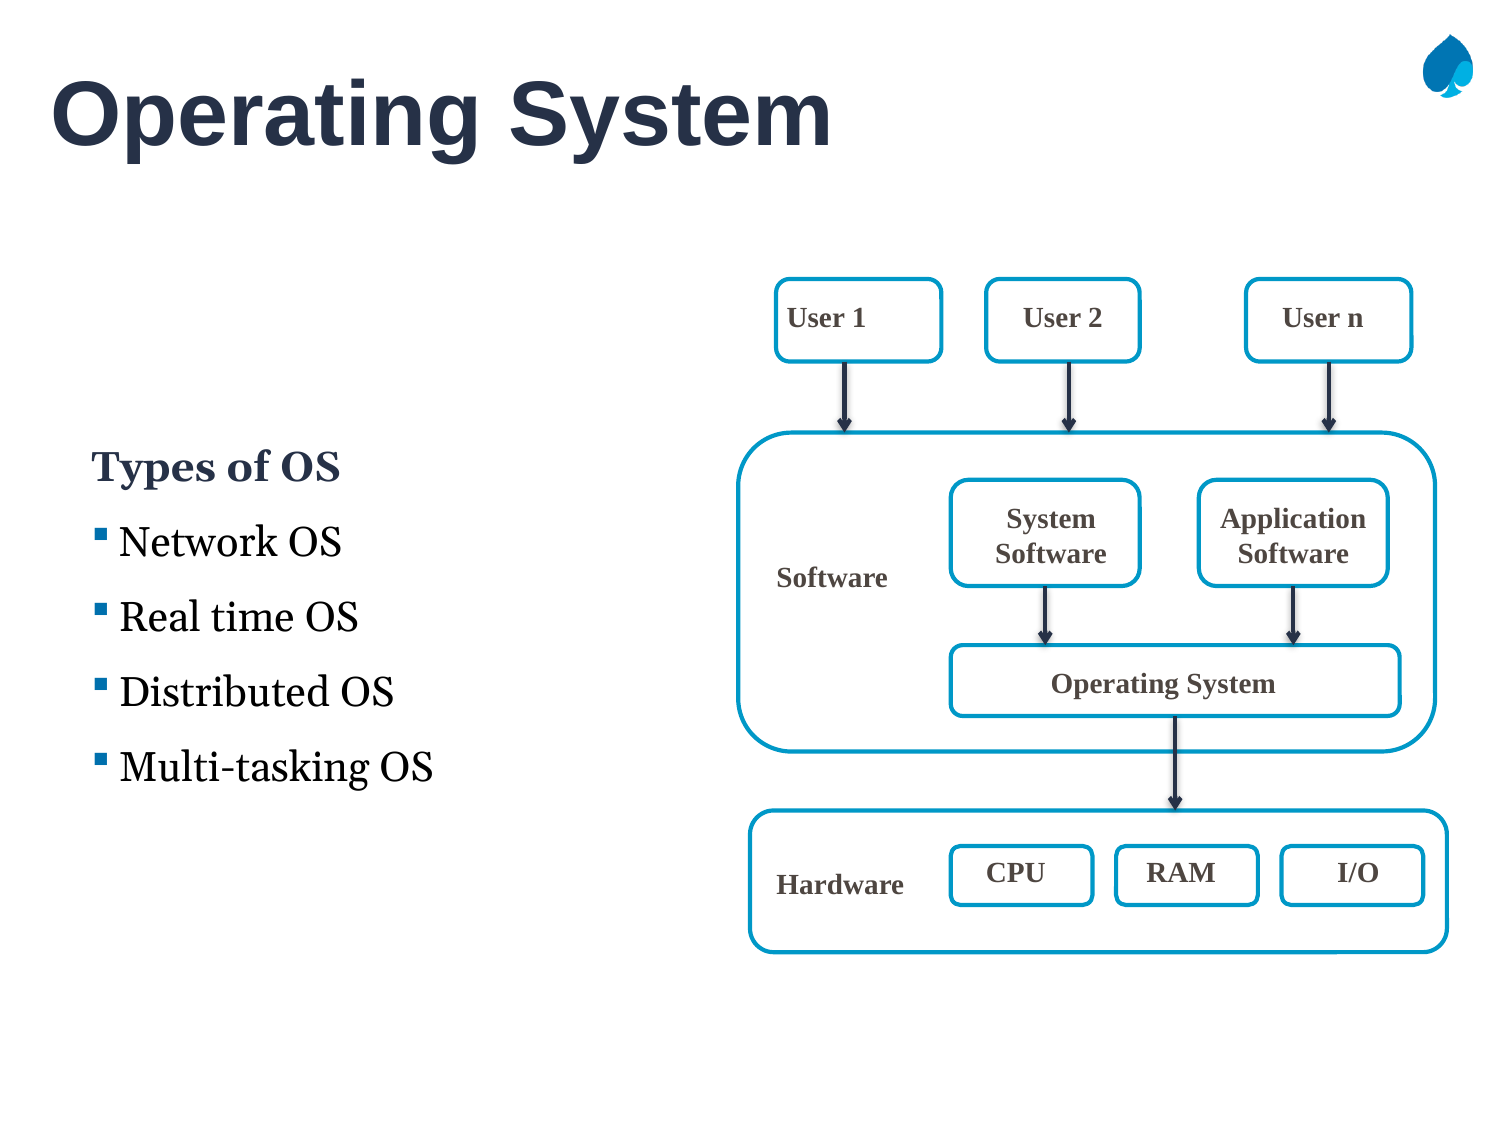

# Operating System

User 1
User 2
User n
Types of OS
Network OS
Real time OS
Distributed OS
Multi-tasking OS

System Software
Application Software
Software

Operating System

CPU

RAM

I/O
Hardware